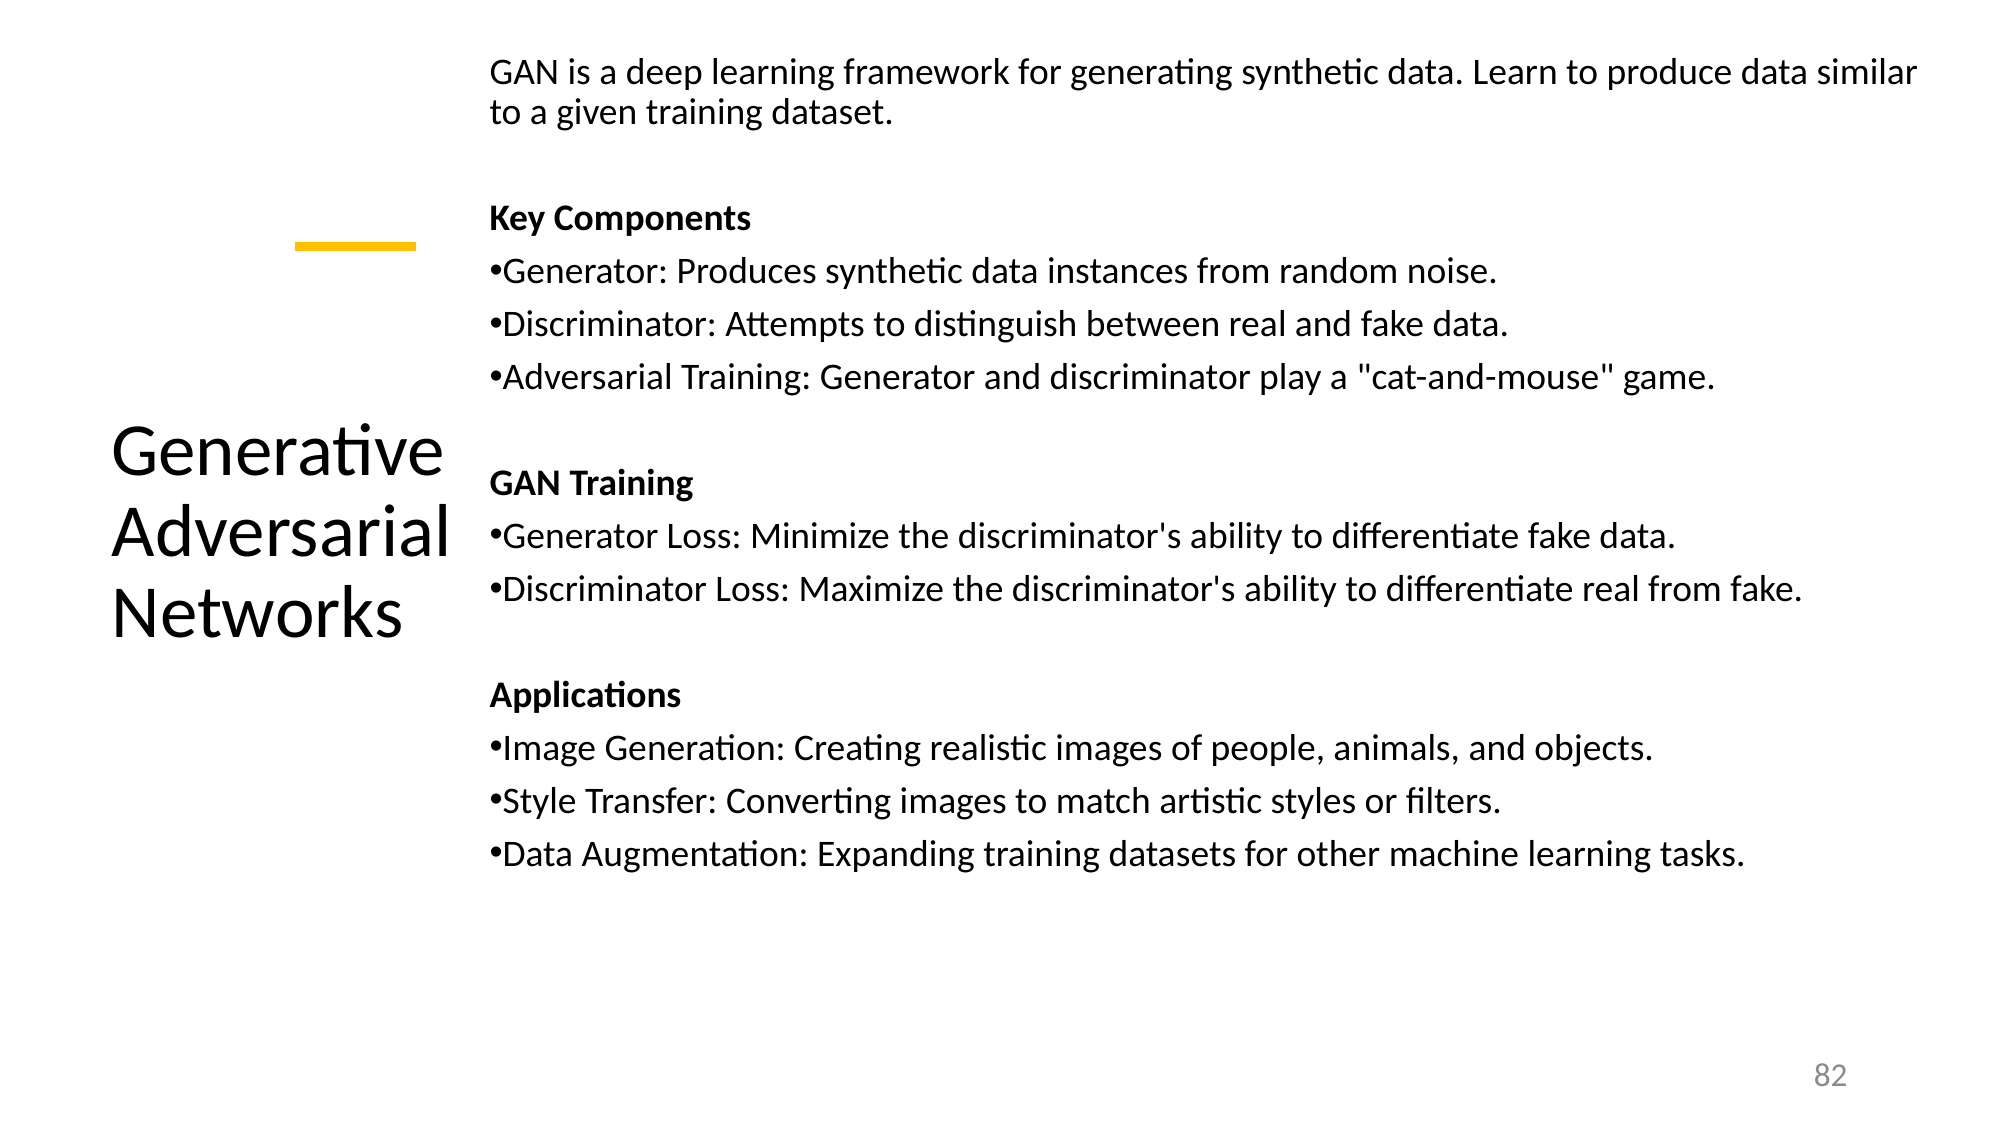

GAN is a deep learning framework for generating synthetic data. Learn to produce data similar to a given training dataset.

Key Components
Generator: Produces synthetic data instances from random noise.
Discriminator: Attempts to distinguish between real and fake data.
Adversarial Training: Generator and discriminator play a "cat-and-mouse" game.

GAN Training
Generator Loss: Minimize the discriminator's ability to differentiate fake data.
Discriminator Loss: Maximize the discriminator's ability to differentiate real from fake.

Applications
Image Generation: Creating realistic images of people, animals, and objects.
Style Transfer: Converting images to match artistic styles or filters.
Data Augmentation: Expanding training datasets for other machine learning tasks.
Generative Adversarial Networks
82